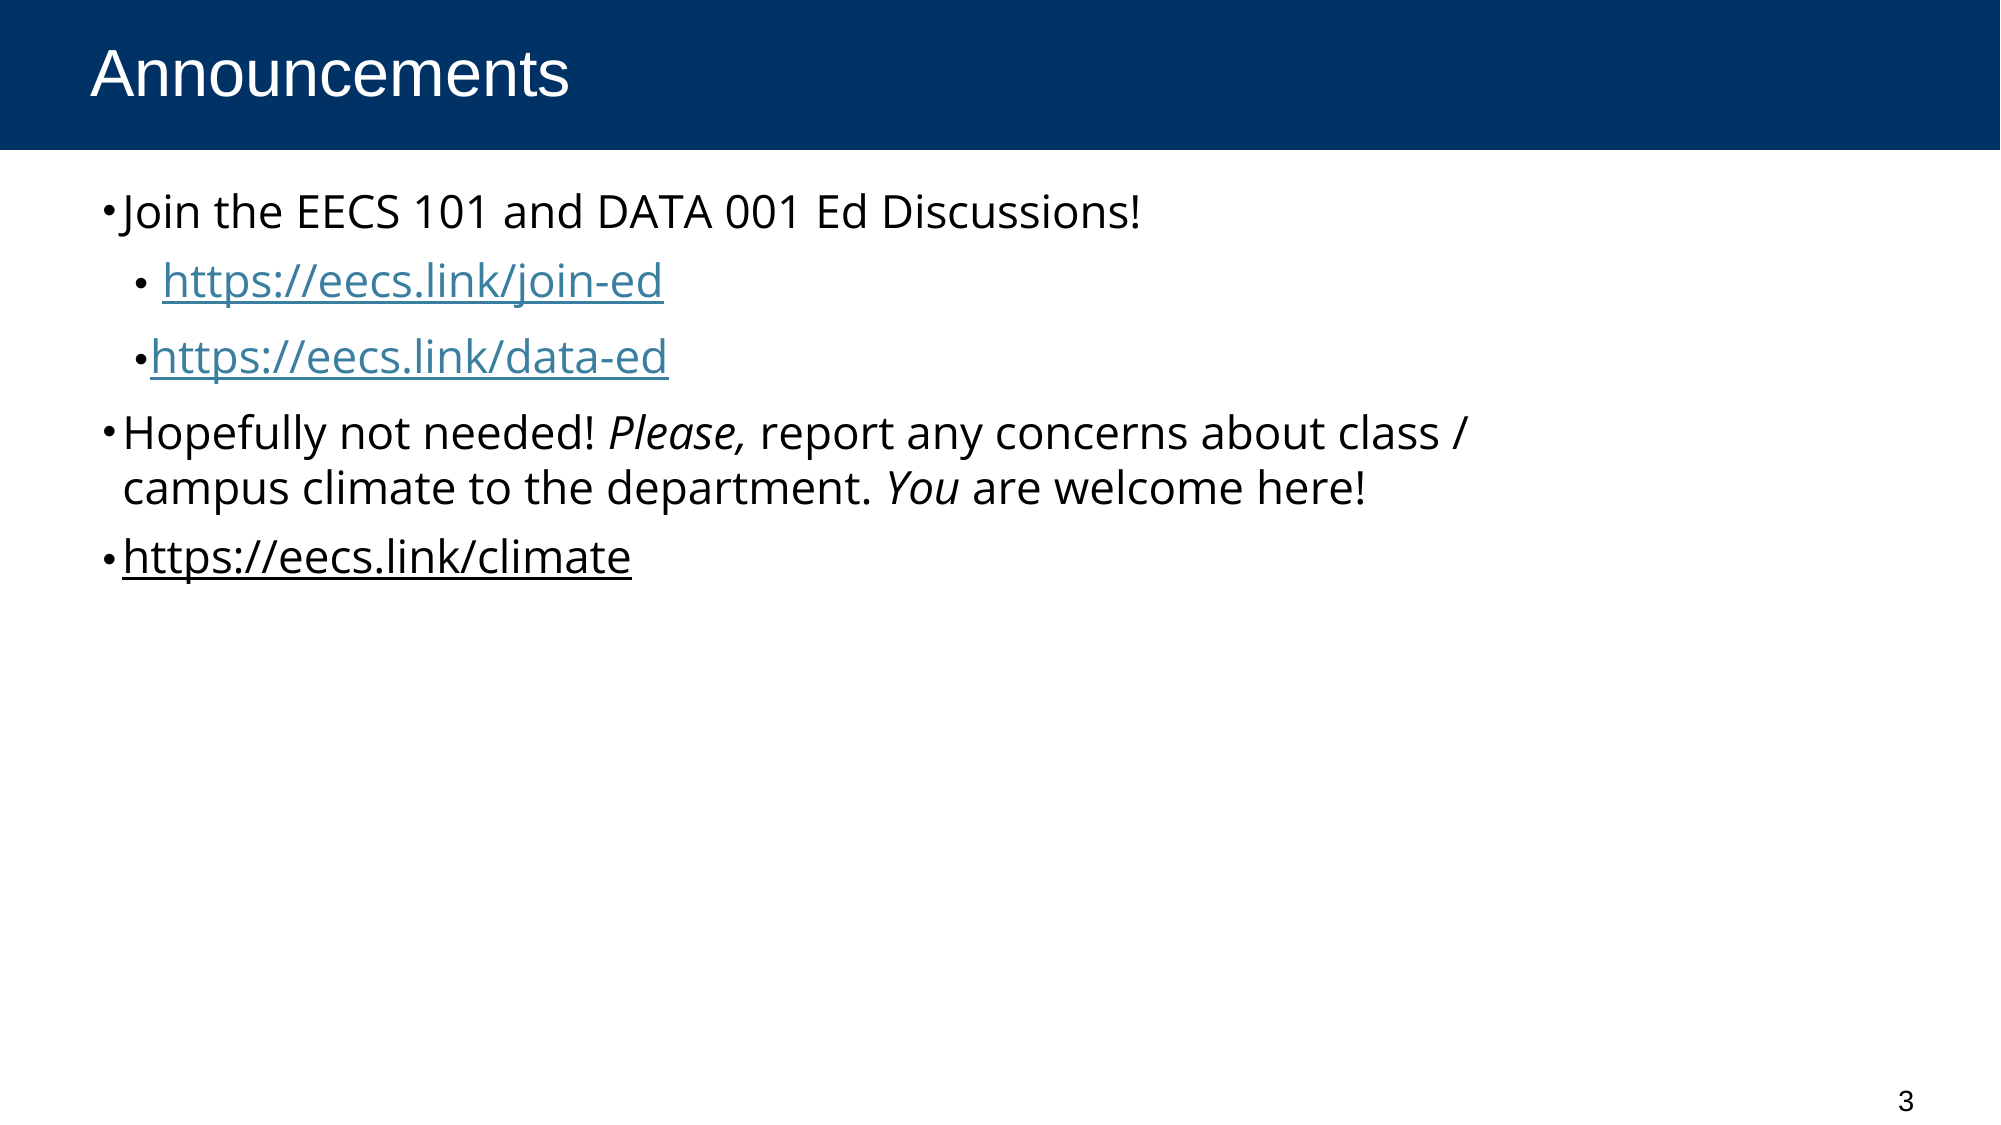

# Announcements
Join the EECS 101 and DATA 001 Ed Discussions!
 https://eecs.link/join-ed
https://eecs.link/data-ed
Hopefully not needed! Please, report any concerns about class / campus climate to the department. You are welcome here!
https://eecs.link/climate
3